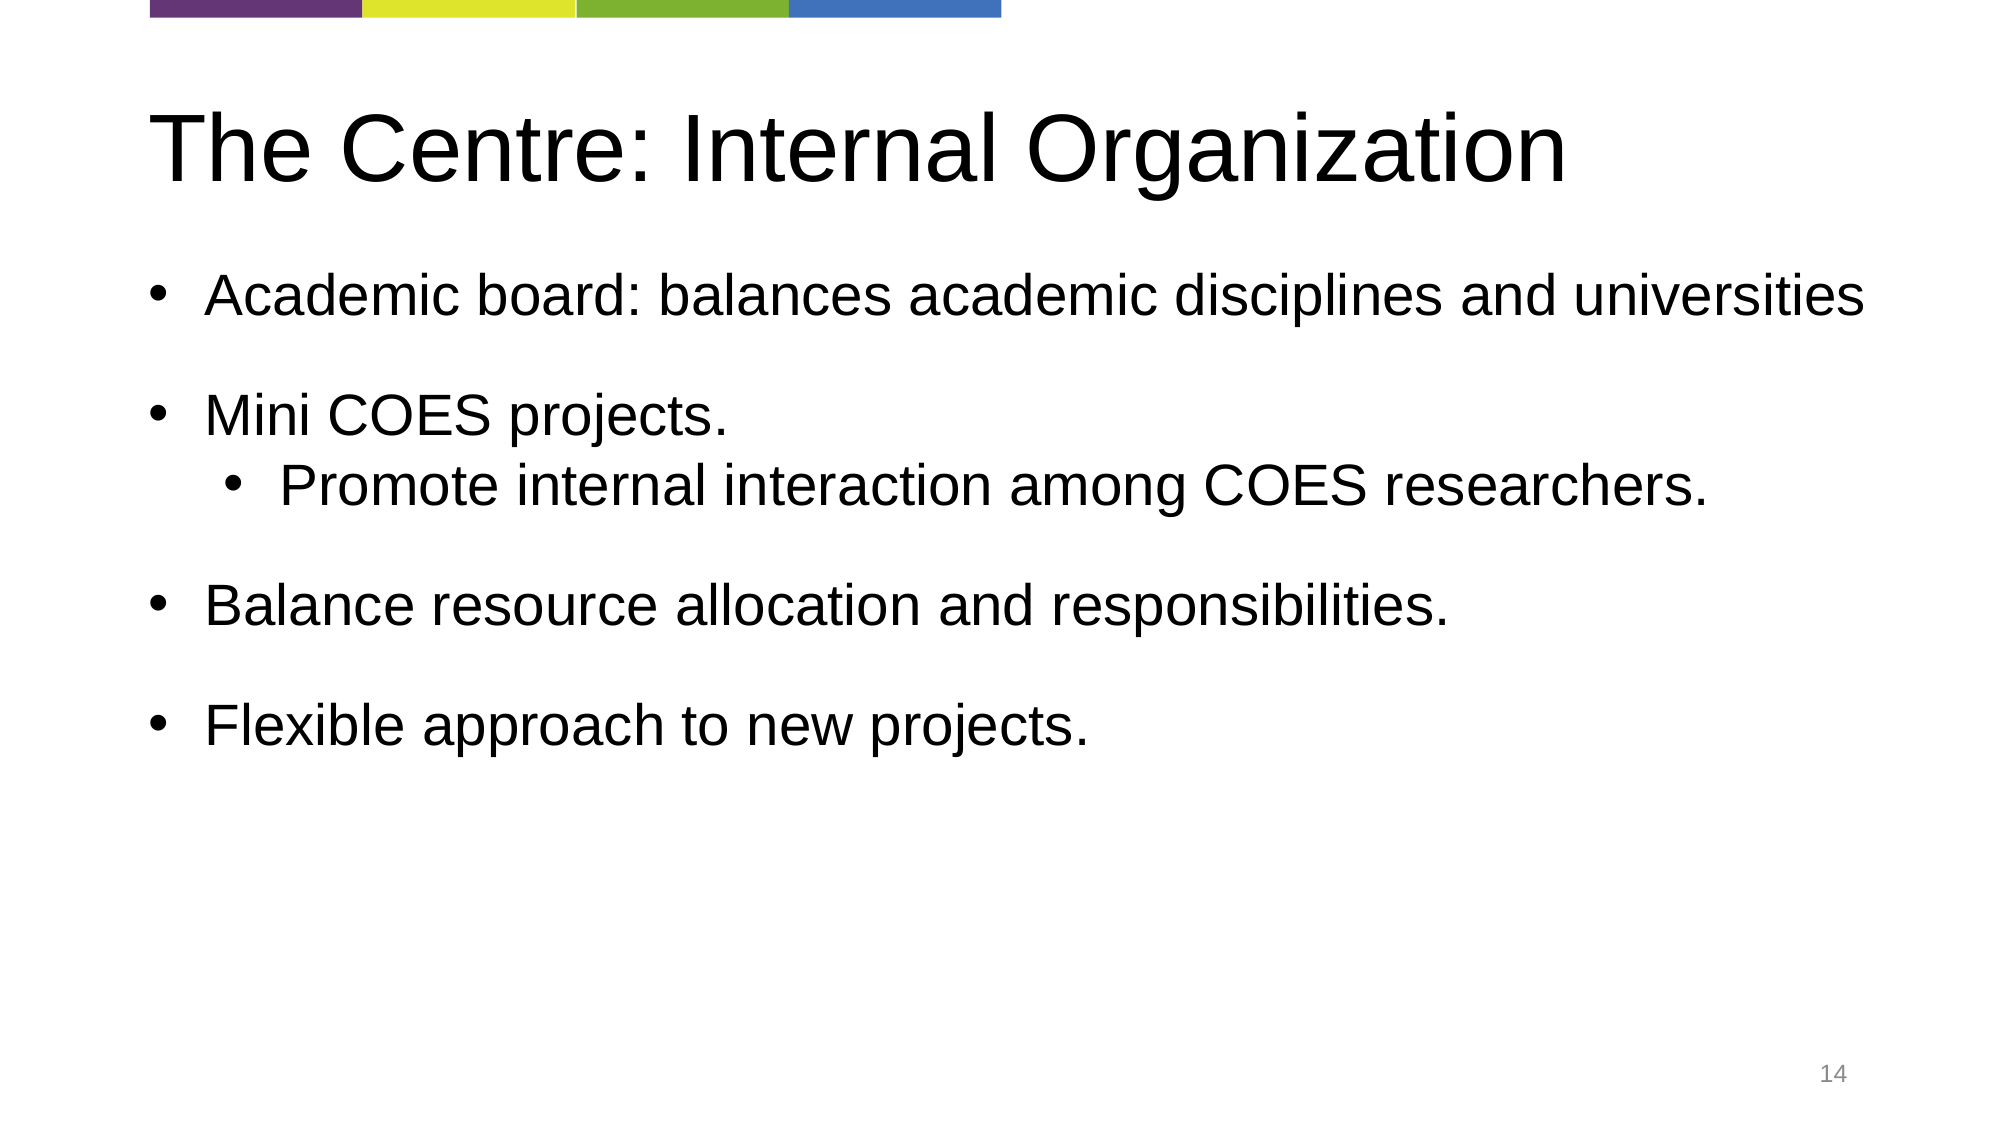

The Centre: Internal Organization
Academic board: balances academic disciplines and universities

Mini COES projects.
Promote internal interaction among COES researchers.

Balance resource allocation and responsibilities.

Flexible approach to new projects.

14